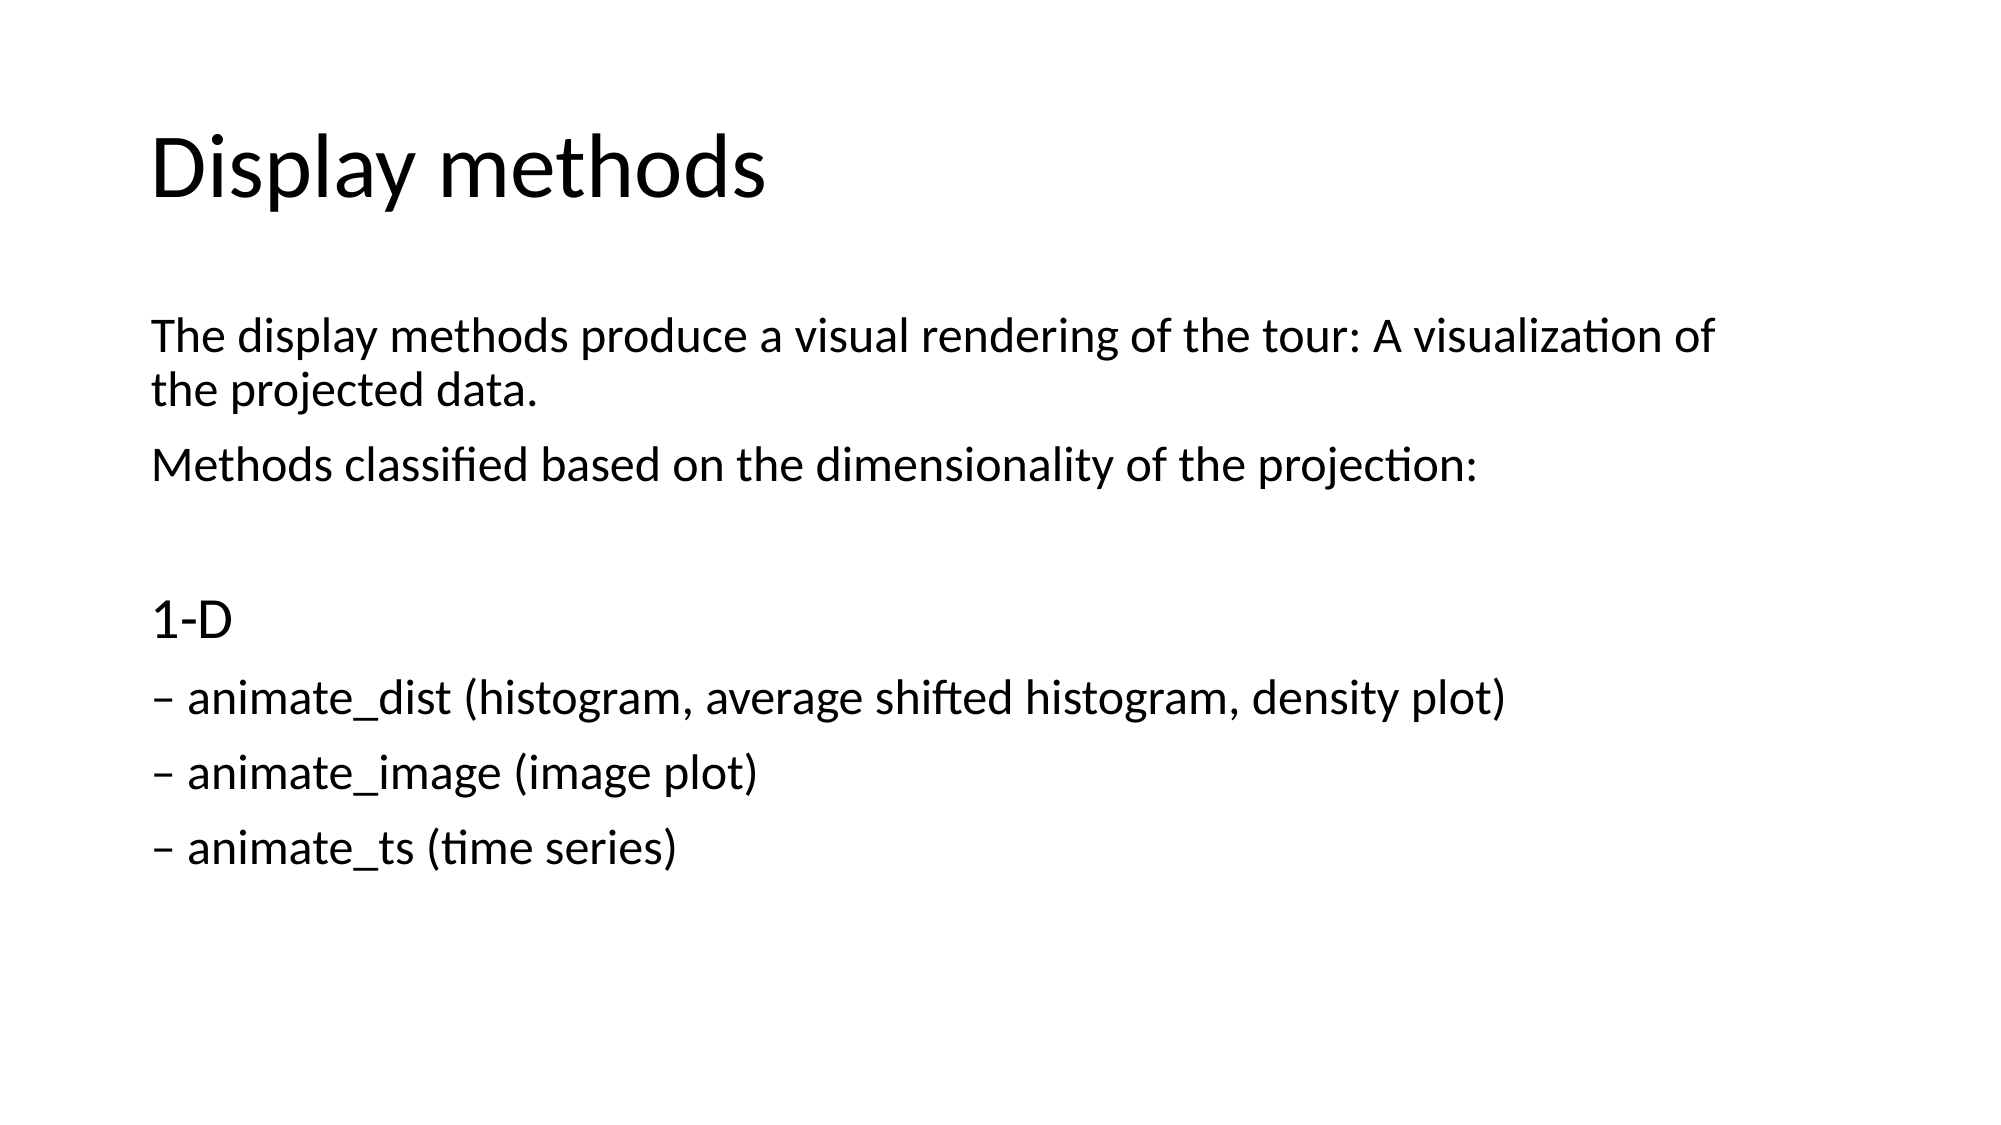

# Display methods
The display methods produce a visual rendering of the tour: A visualization of the projected data.
Methods classified based on the dimensionality of the projection:

1-D
– animate_dist (histogram, average shifted histogram, density plot)
– animate_image (image plot)
– animate_ts (time series)